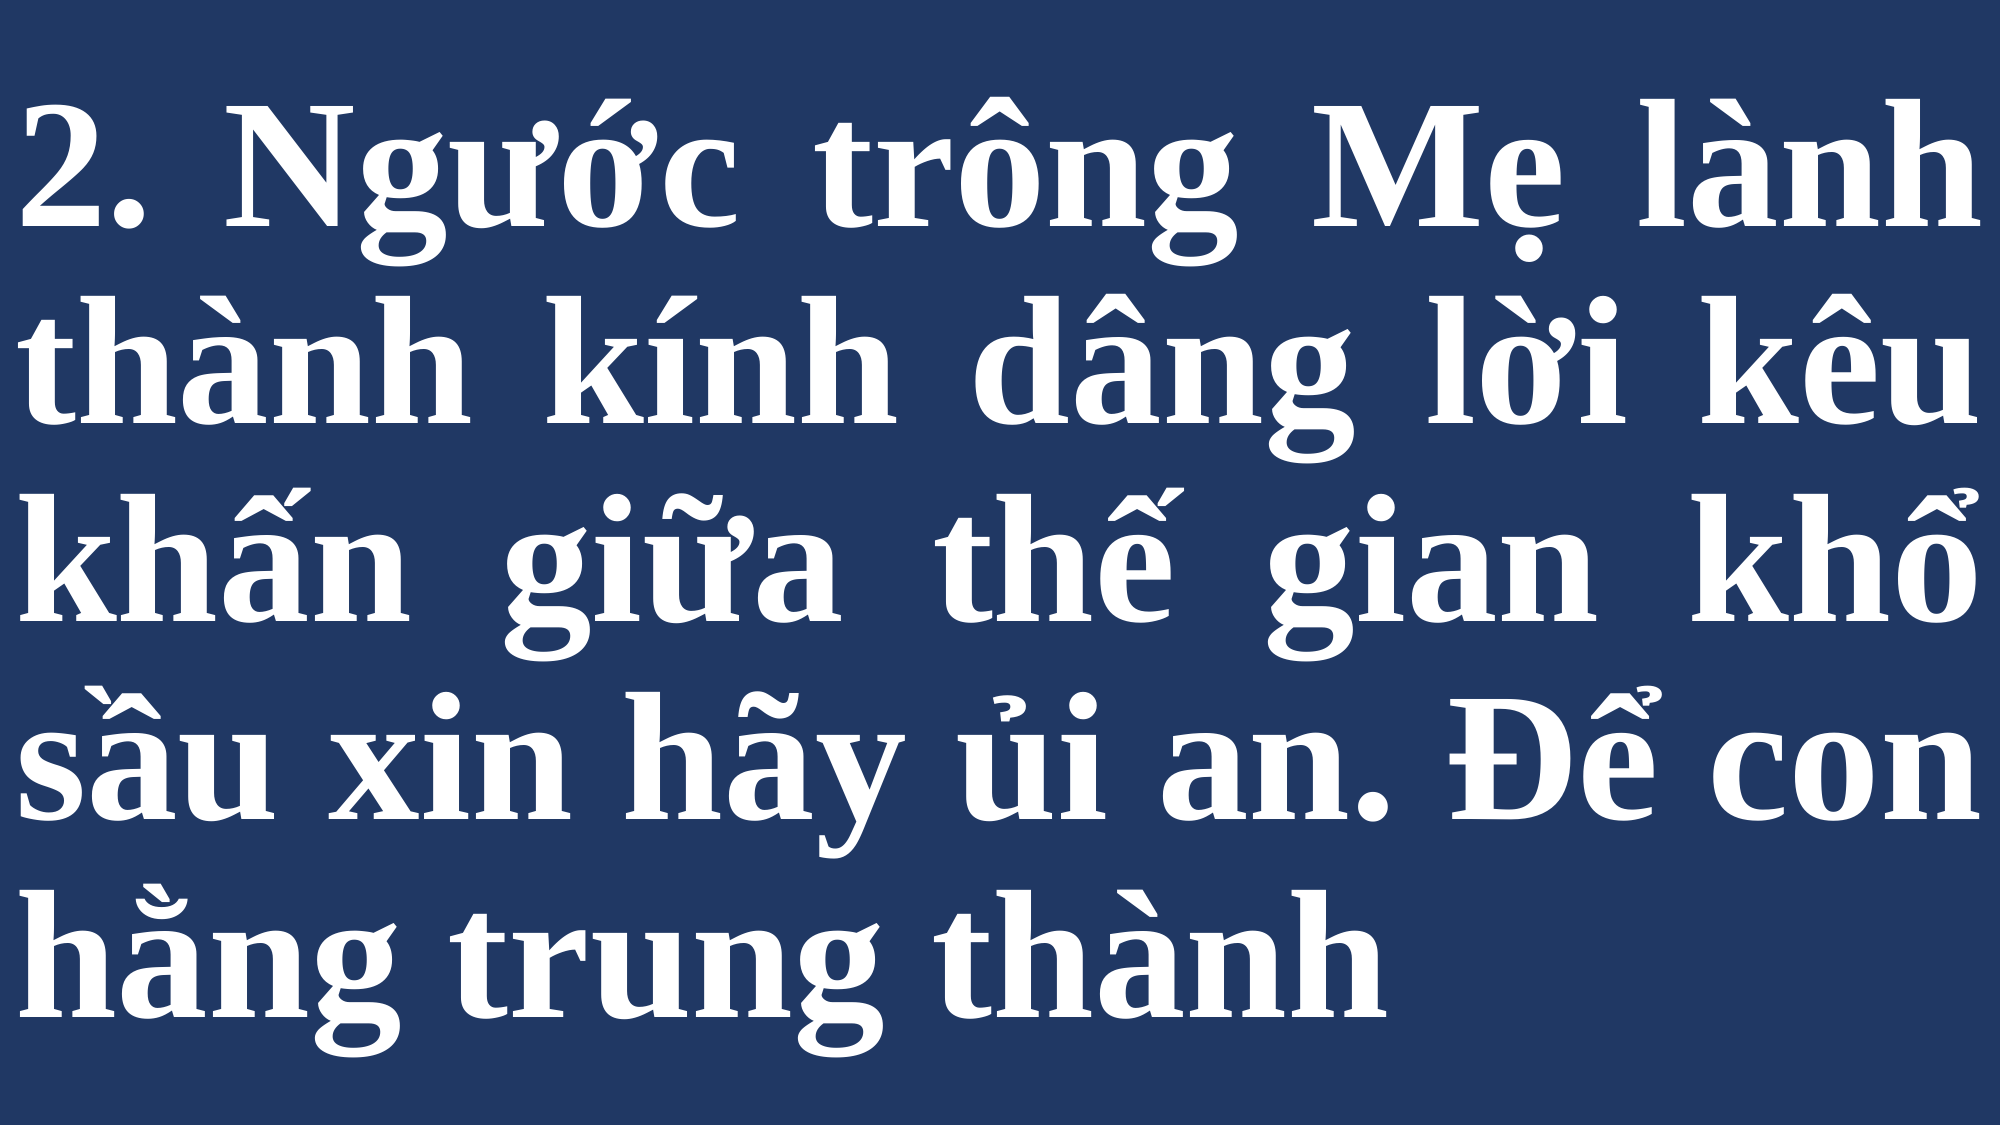

# 2. Ngước trông Mẹ lành thành kính dâng lời kêu khấn giữa thế gian khổ sầu xin hãy ủi an. Để con hằng trung thành